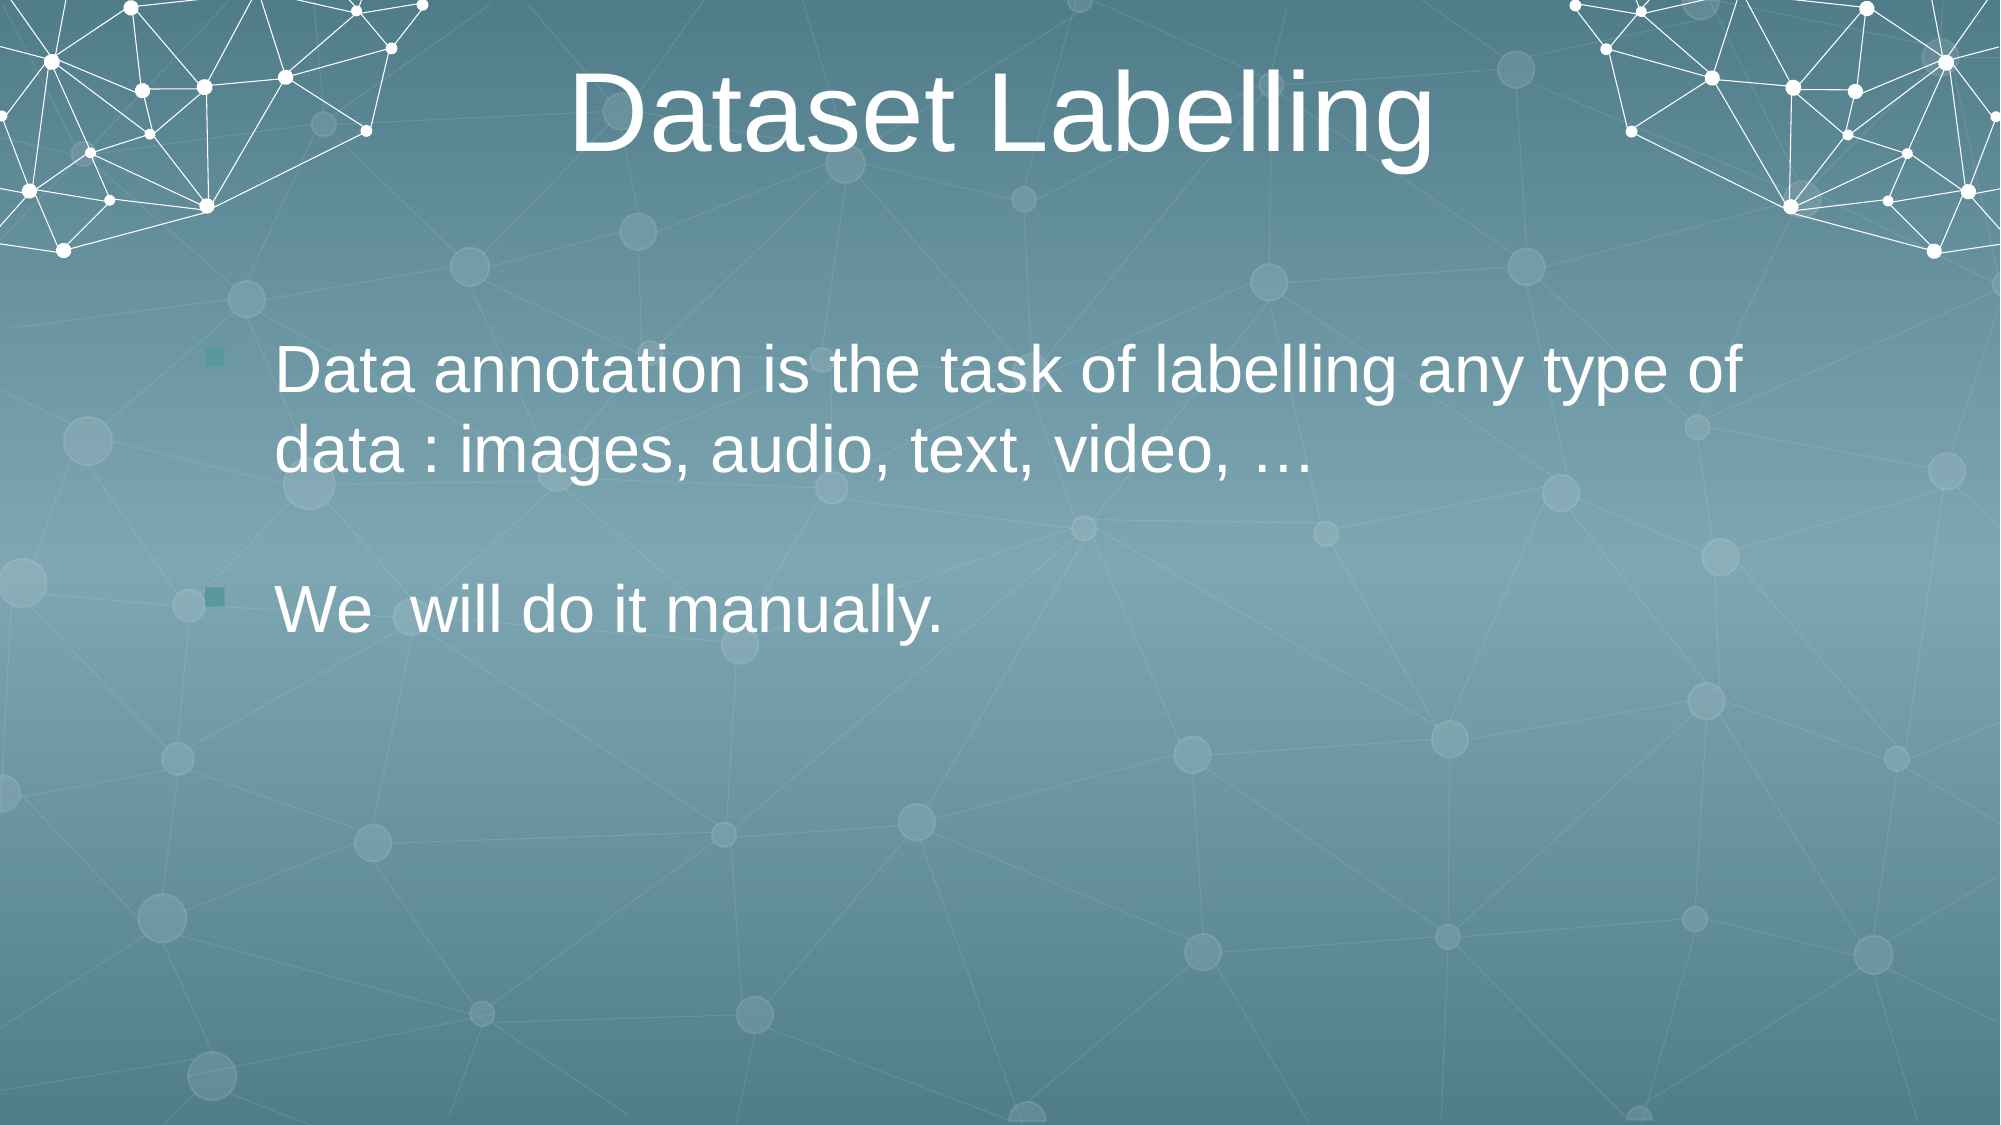

Dataset Labelling
Data annotation is the task of labelling any type of data : images, audio, text, video, …

We  will do it manually.